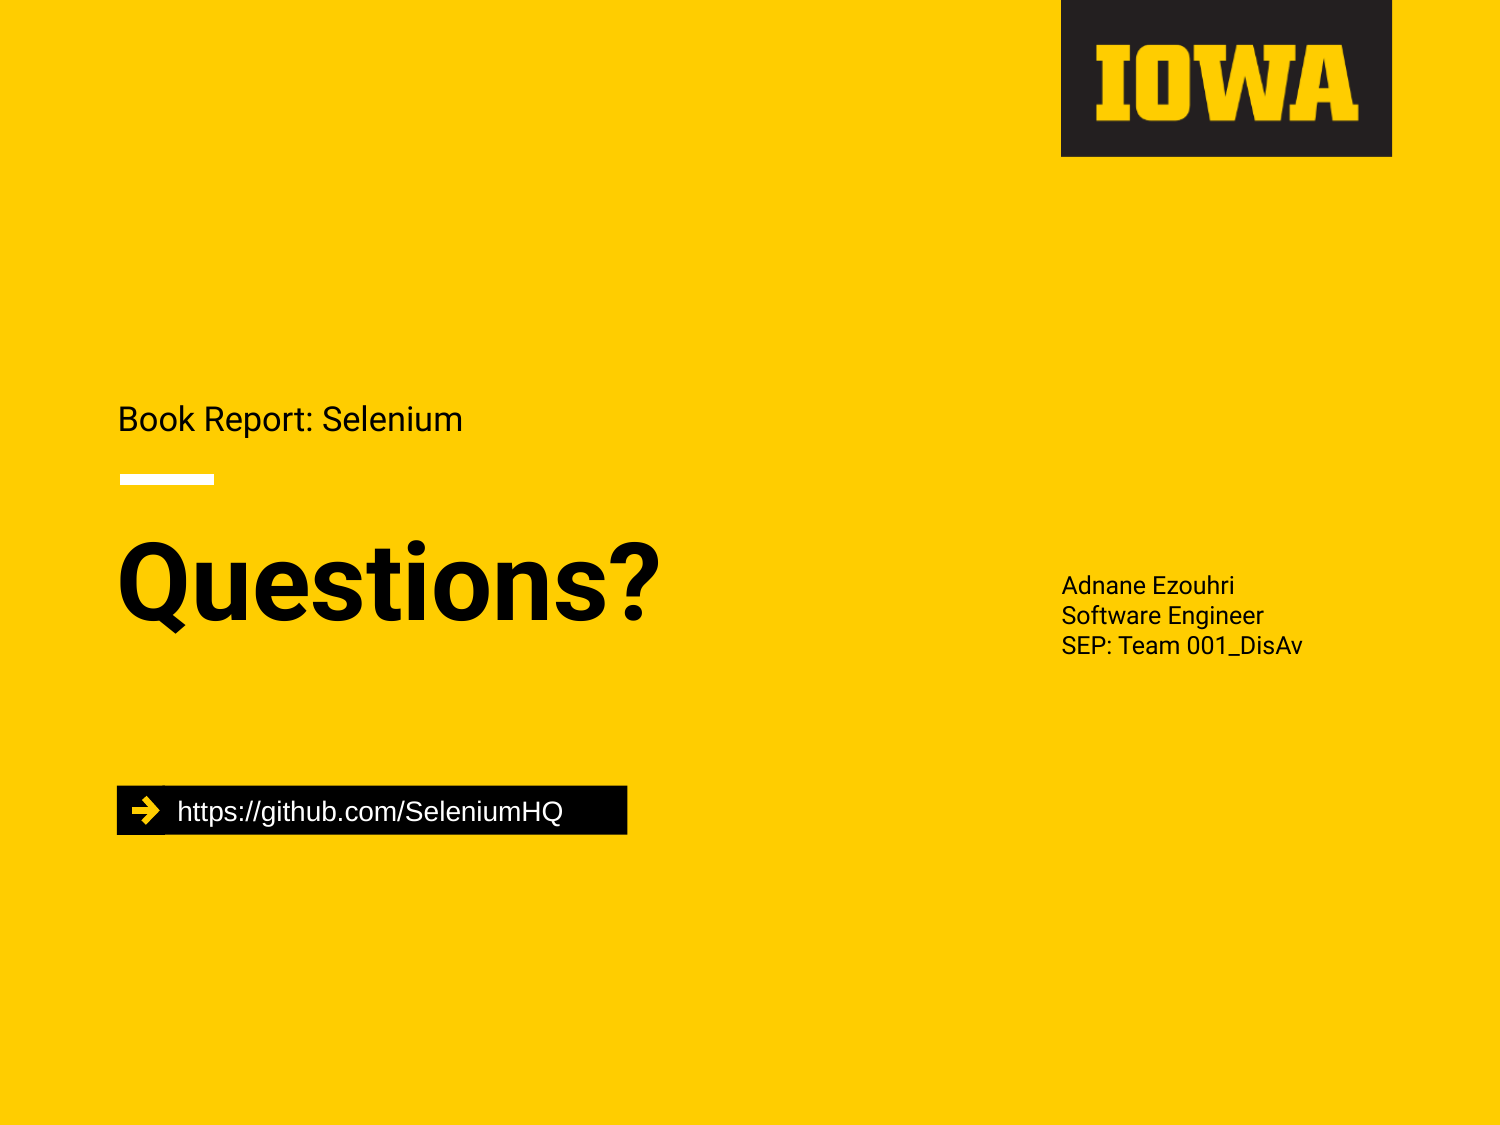

Book Report: Selenium
Adnane Ezouhri
Software Engineer
SEP: Team 001_DisAv

# Questions?
https://github.com/SeleniumHQ